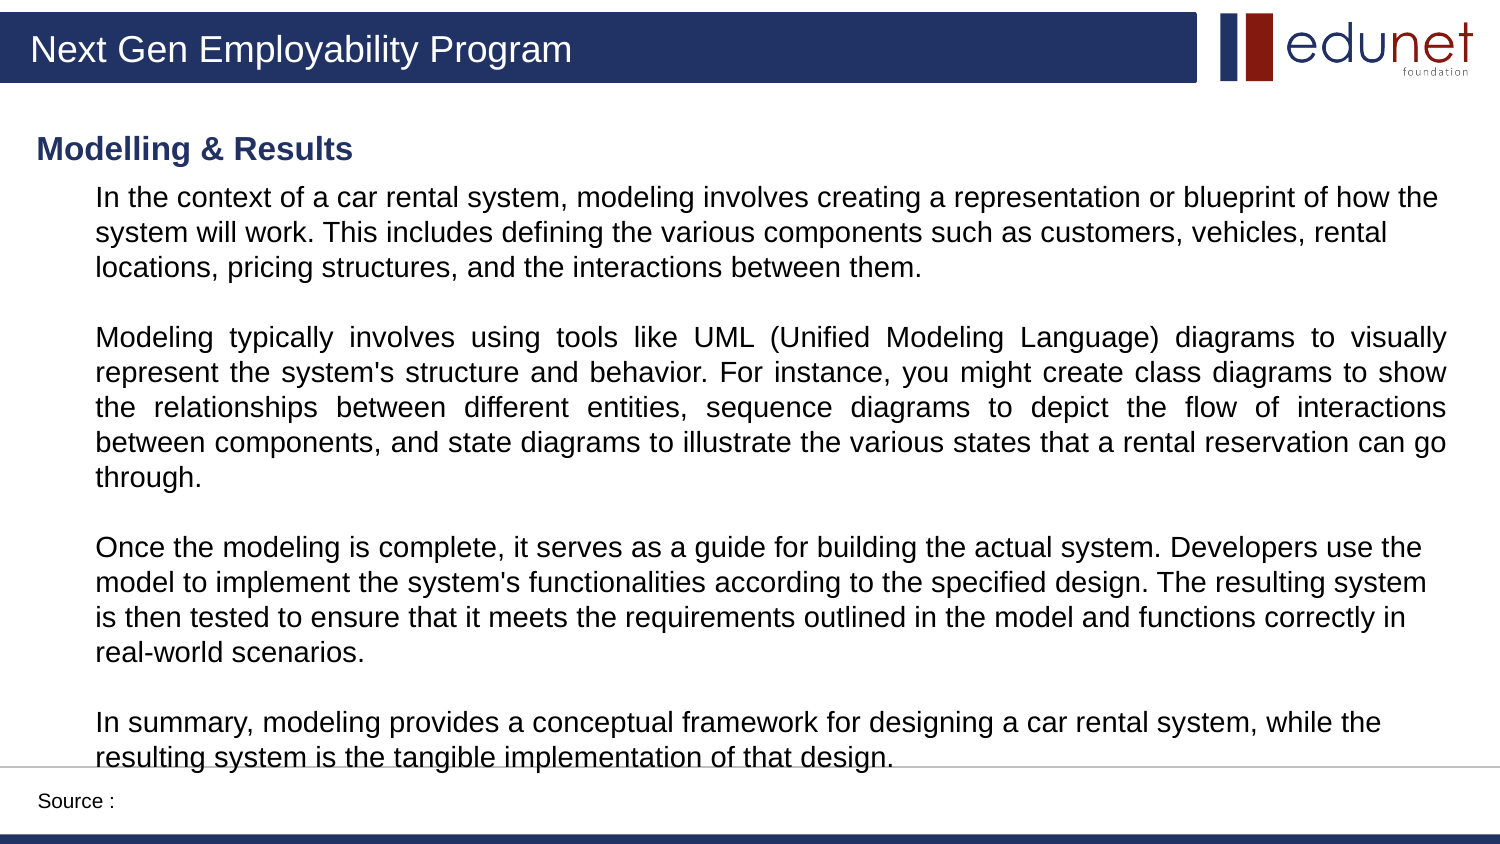

Modelling & Results
In the context of a car rental system, modeling involves creating a representation or blueprint of how the system will work. This includes defining the various components such as customers, vehicles, rental locations, pricing structures, and the interactions between them.

Modeling typically involves using tools like UML (Unified Modeling Language) diagrams to visually represent the system's structure and behavior. For instance, you might create class diagrams to show the relationships between different entities, sequence diagrams to depict the flow of interactions between components, and state diagrams to illustrate the various states that a rental reservation can go through.

Once the modeling is complete, it serves as a guide for building the actual system. Developers use the model to implement the system's functionalities according to the specified design. The resulting system is then tested to ensure that it meets the requirements outlined in the model and functions correctly in real-world scenarios.

In summary, modeling provides a conceptual framework for designing a car rental system, while the resulting system is the tangible implementation of that design.
Source :